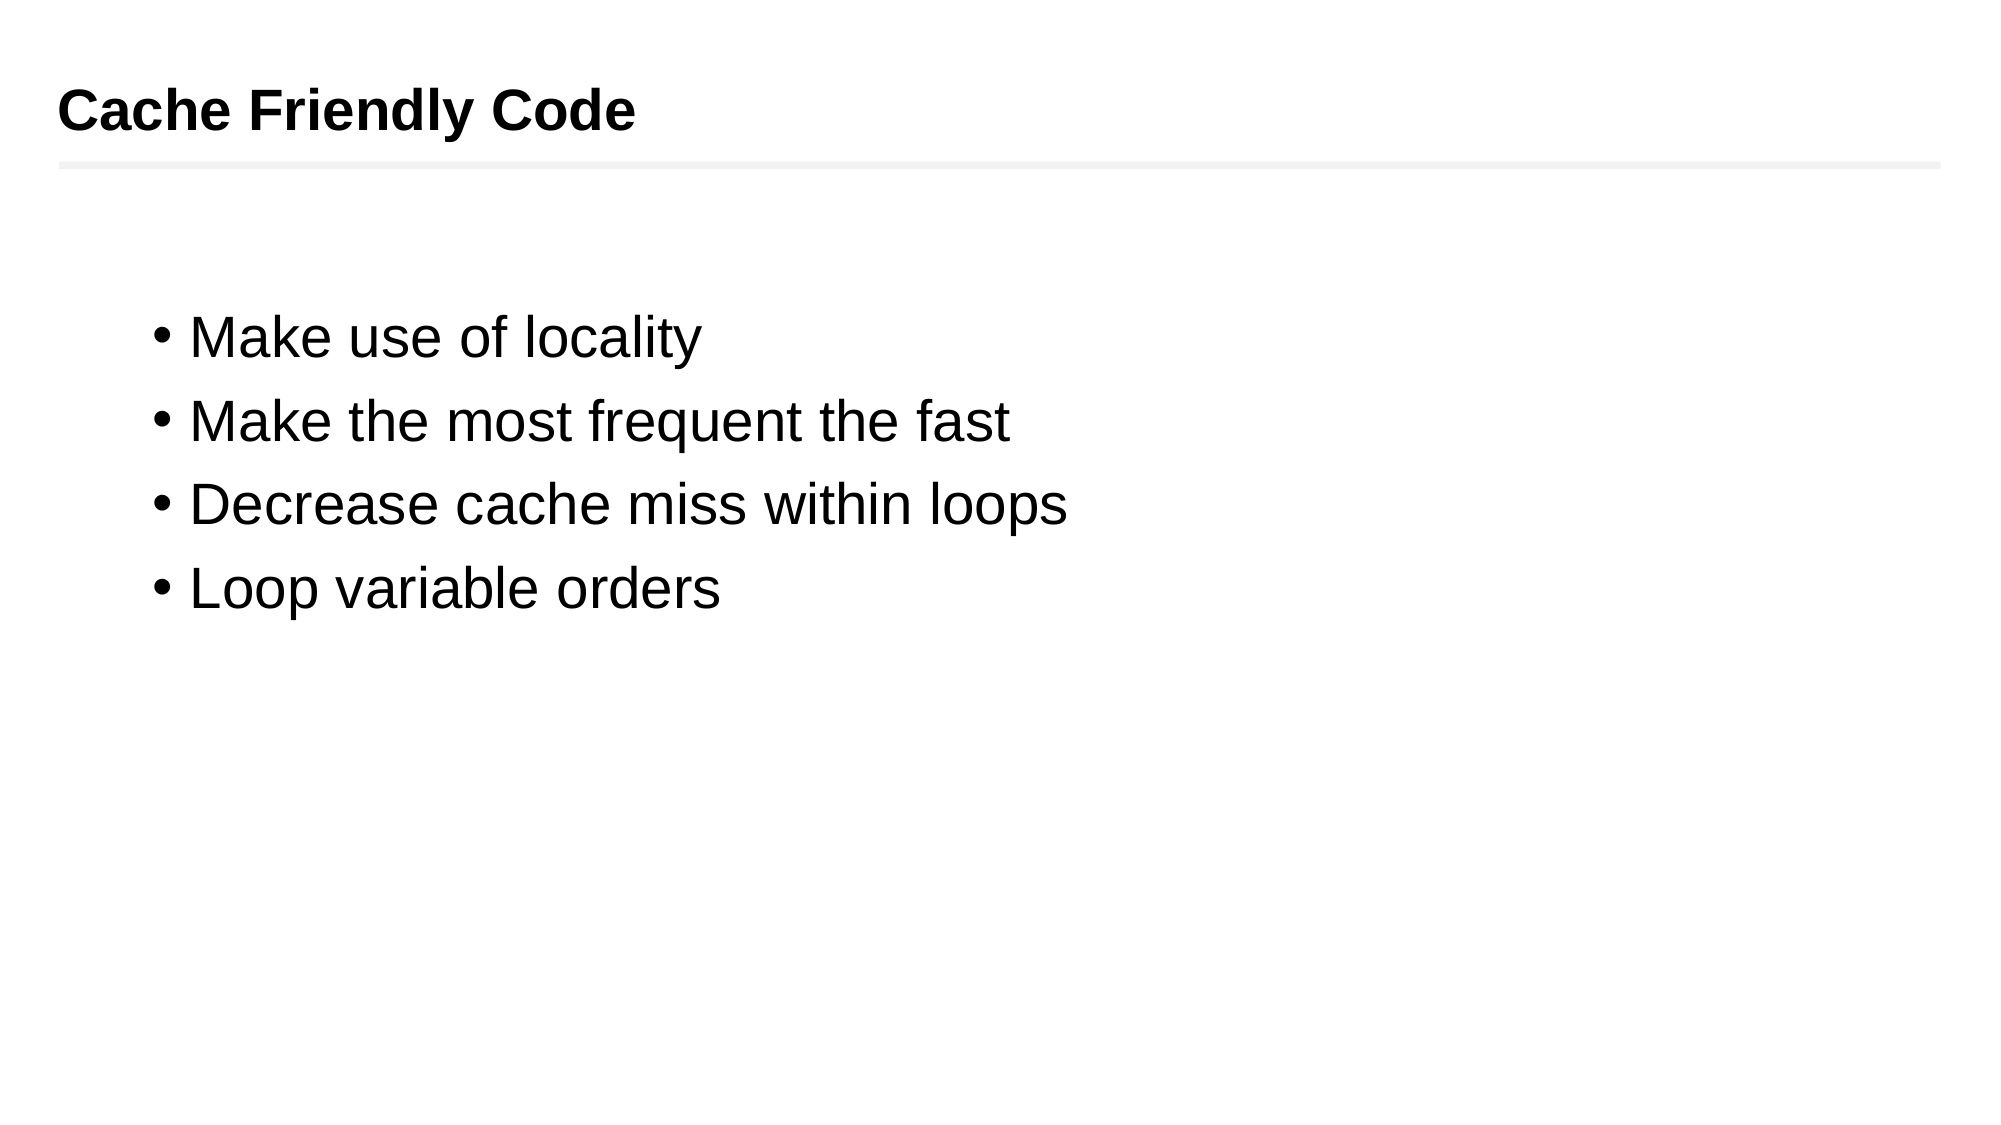

Cache Friendly Code
Make use of locality
Make the most frequent the fast
Decrease cache miss within loops
Loop variable orders